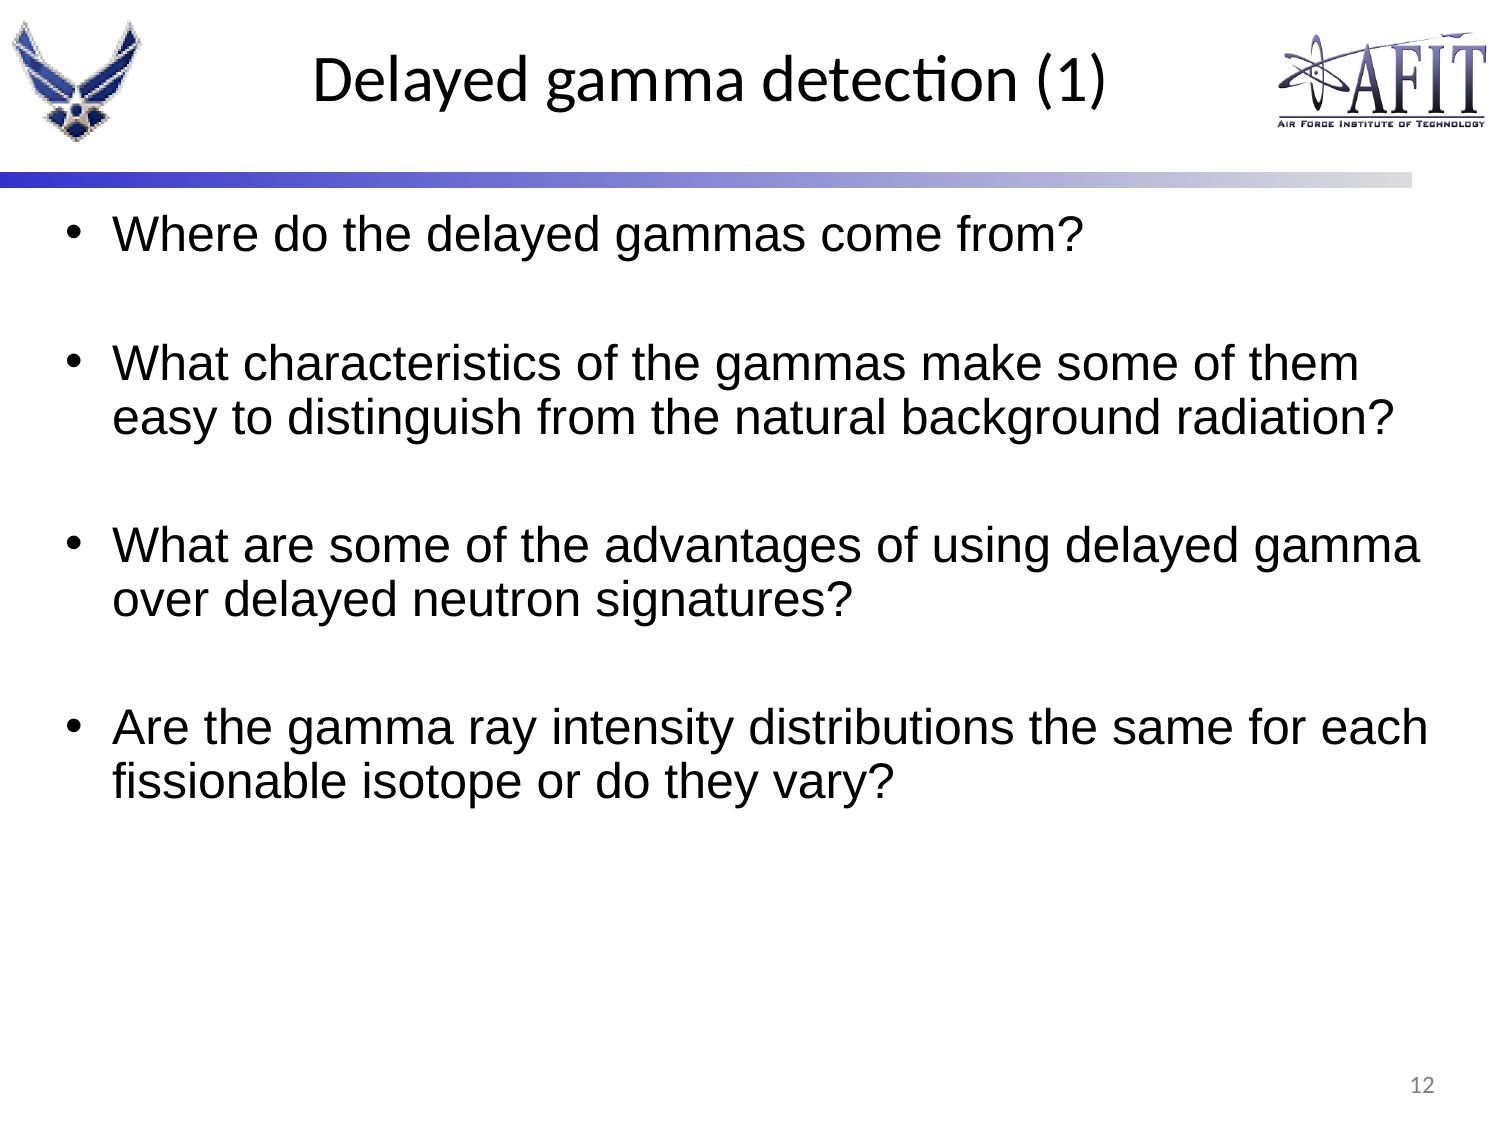

# Delayed gamma detection (1)
Where do the delayed gammas come from?

What characteristics of the gammas make some of them easy to distinguish from the natural background radiation?

What are some of the advantages of using delayed gamma over delayed neutron signatures?

Are the gamma ray intensity distributions the same for each fissionable isotope or do they vary?

12